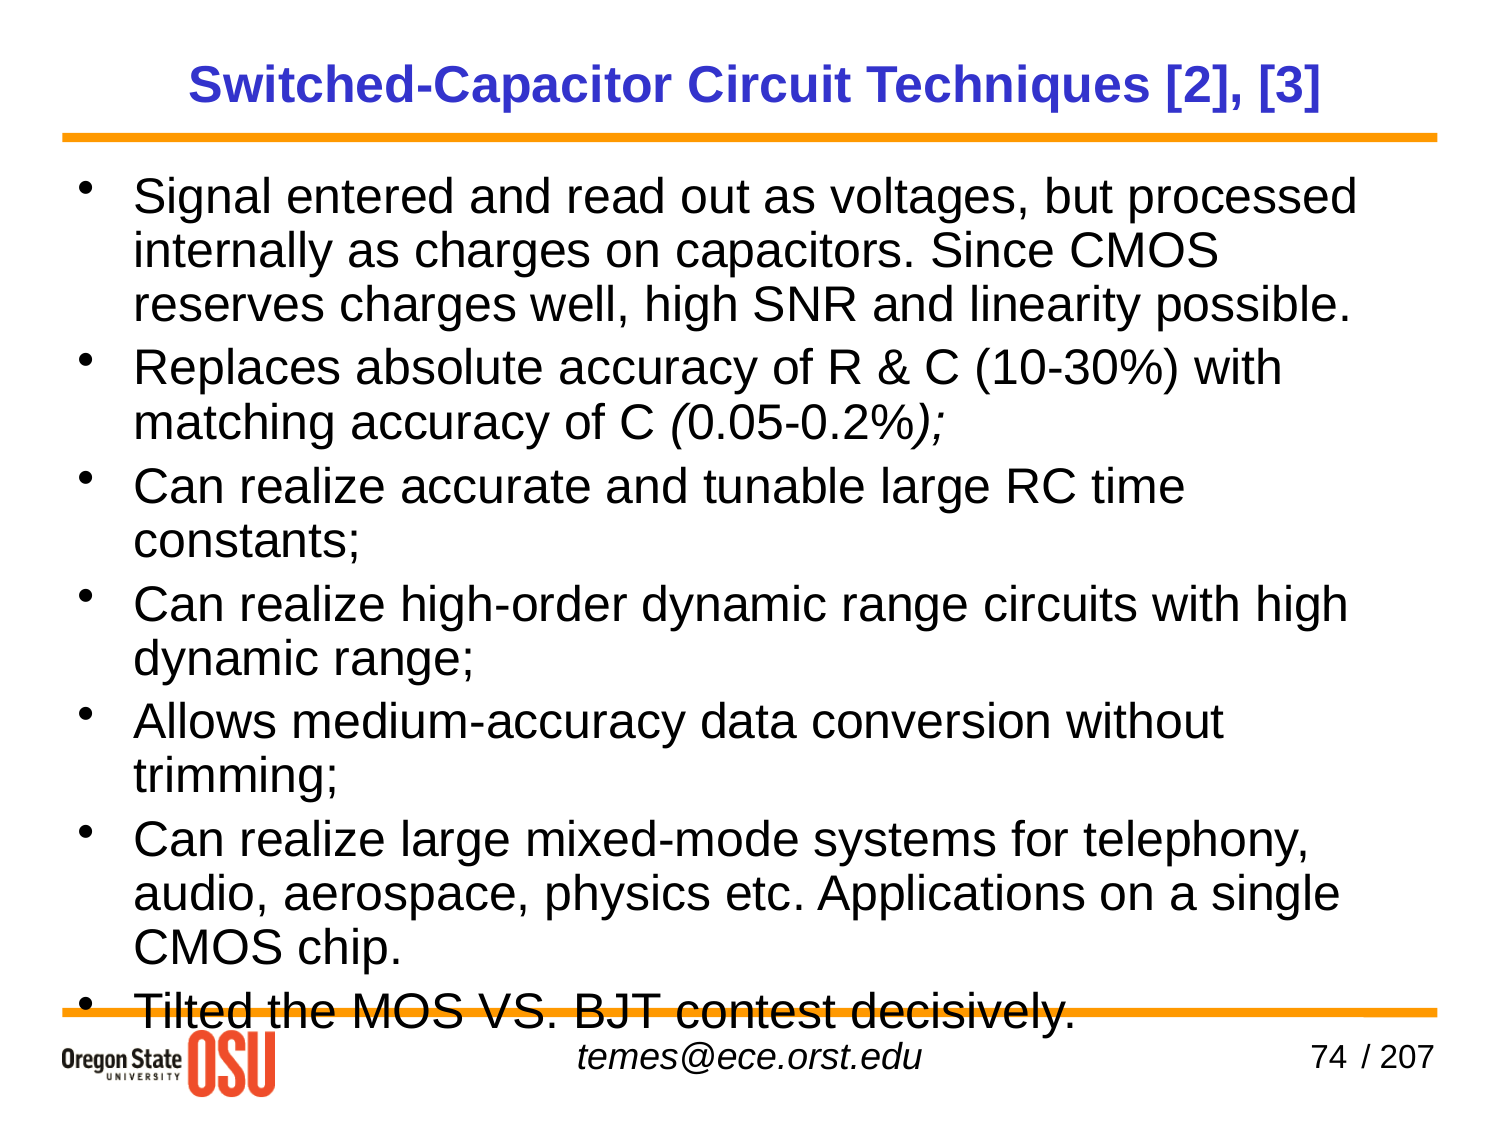

Switched-Capacitor Circuit Techniques [2], [3]
Signal entered and read out as voltages, but processed internally as charges on capacitors. Since CMOS reserves charges well, high SNR and linearity possible.
Replaces absolute accuracy of R & C (10-30%) with matching accuracy of C (0.05-0.2%);
Can realize accurate and tunable large RC time constants;
Can realize high-order dynamic range circuits with high dynamic range;
Allows medium-accuracy data conversion without trimming;
Can realize large mixed-mode systems for telephony, audio, aerospace, physics etc. Applications on a single CMOS chip.
Tilted the MOS VS. BJT contest decisively.
74